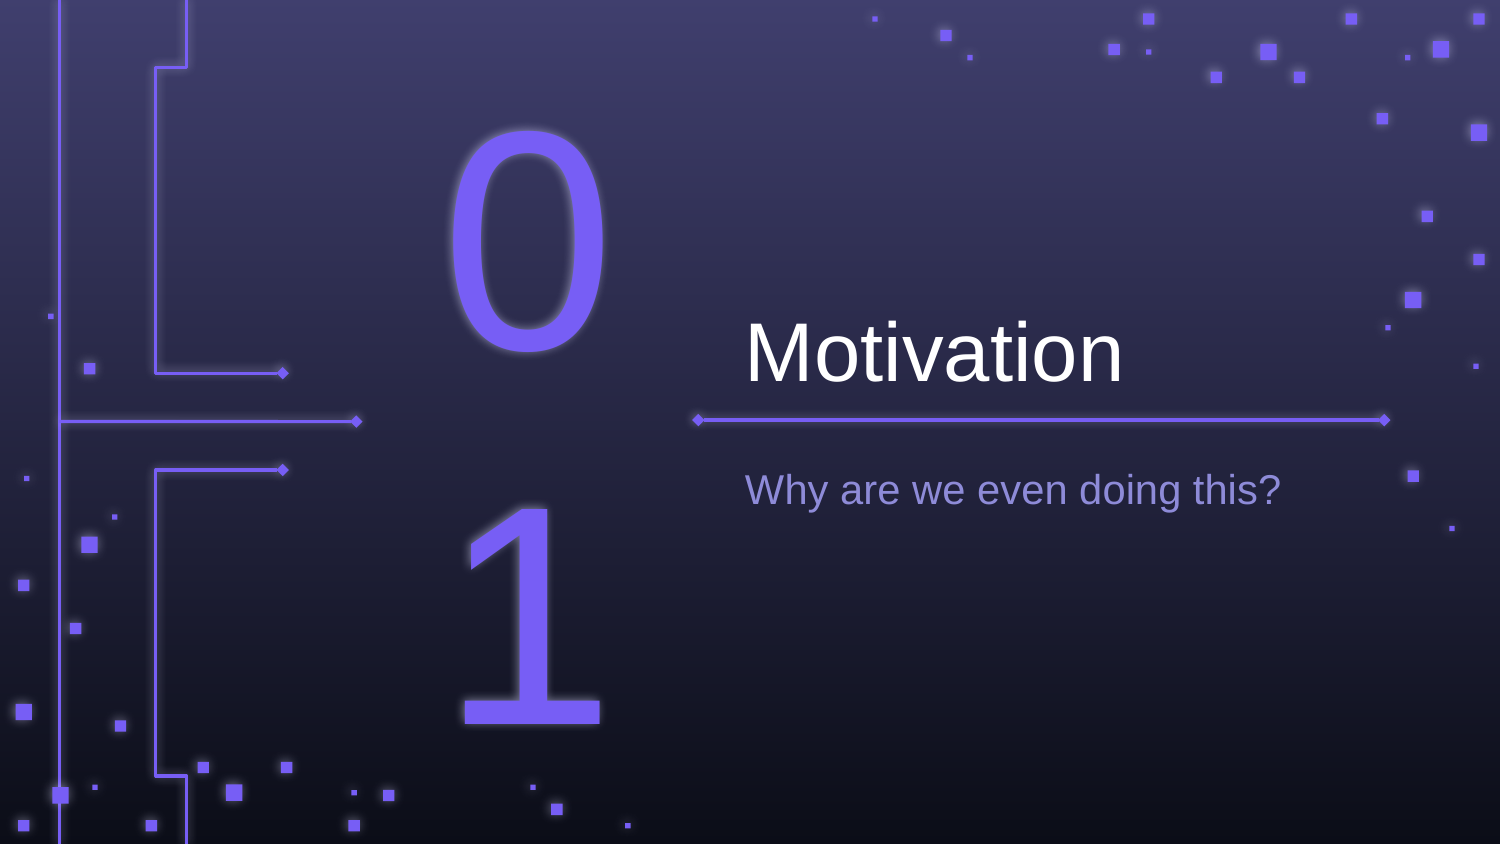

# Motivation
01
Why are we even doing this?